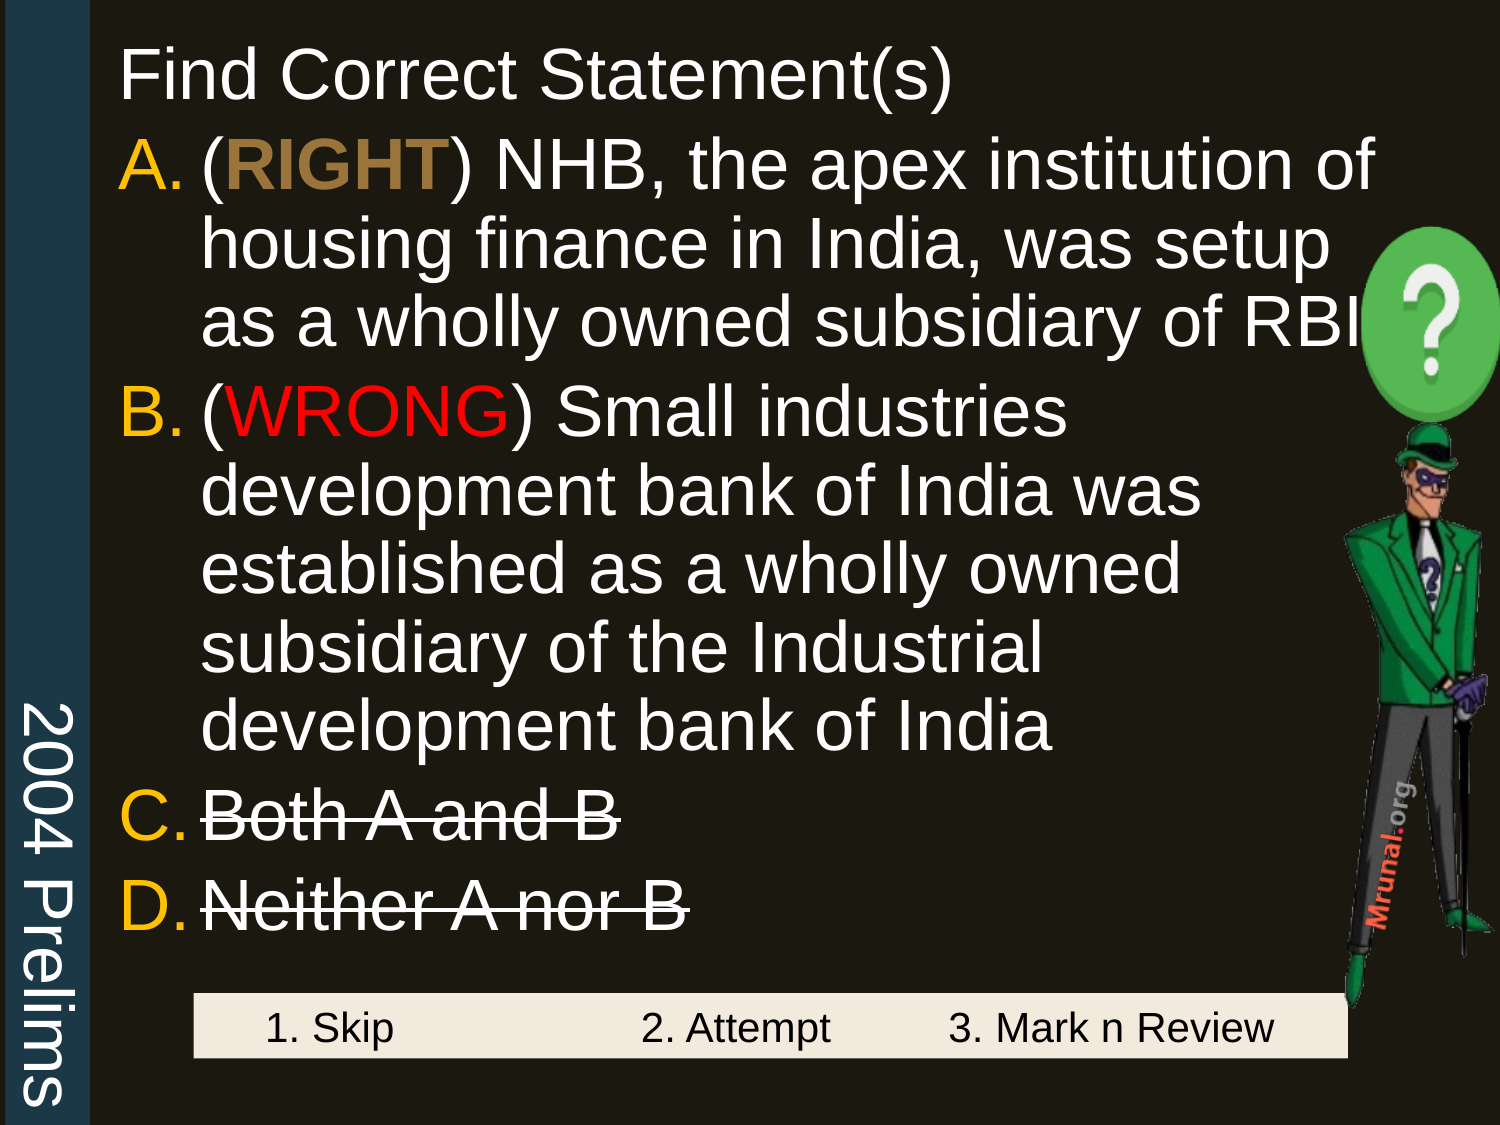

2004 Prelims
Find Correct Statement(s)
(RIGHT) NHB, the apex institution of housing finance in India, was setup as a wholly owned subsidiary of RBI
(WRONG) Small industries development bank of India was established as a wholly owned subsidiary of the Industrial development bank of India
Both A and B
Neither A nor B